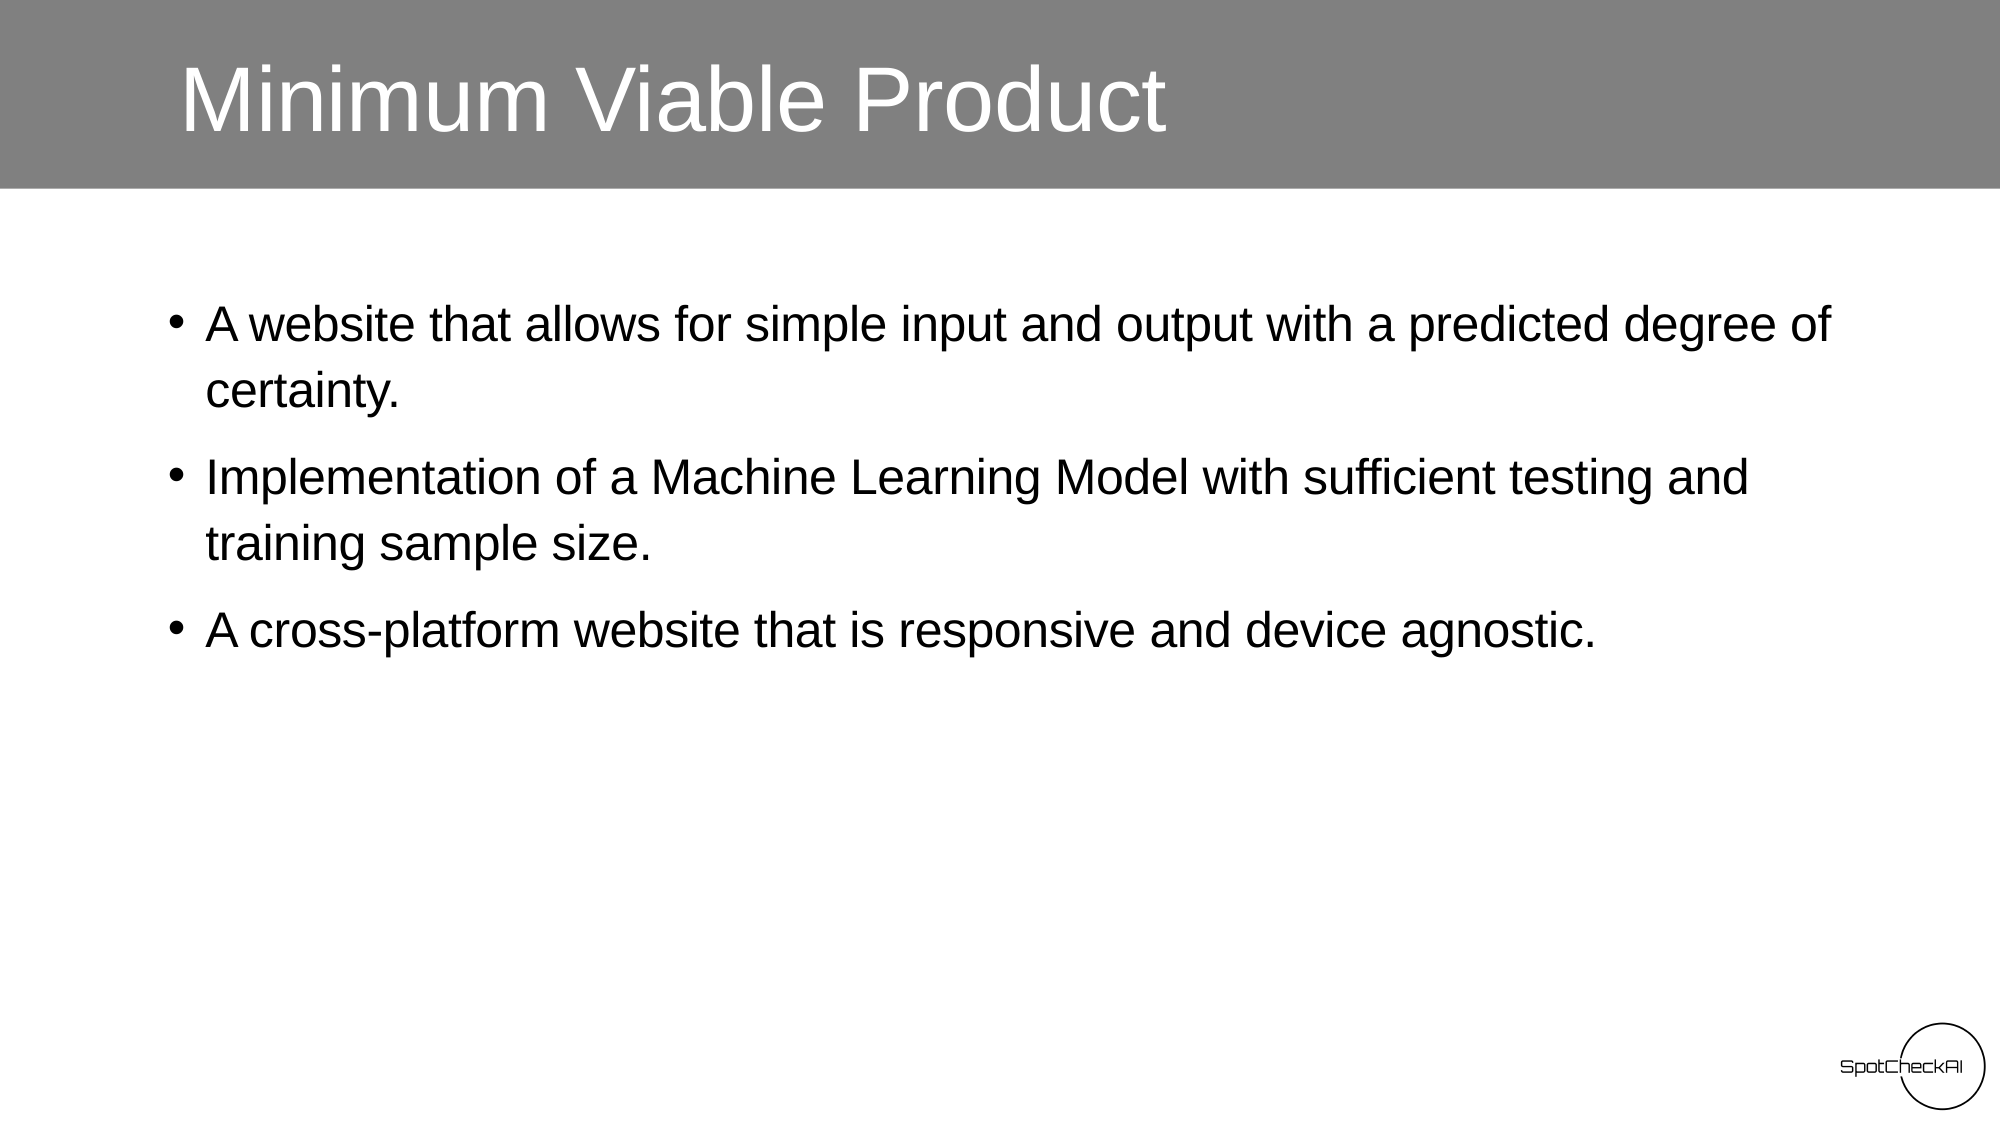

# Minimum Viable Product
A website that allows for simple input and output with a predicted degree of certainty.
Implementation of a Machine Learning Model with sufficient testing and training sample size.
A cross-platform website that is responsive and device agnostic.